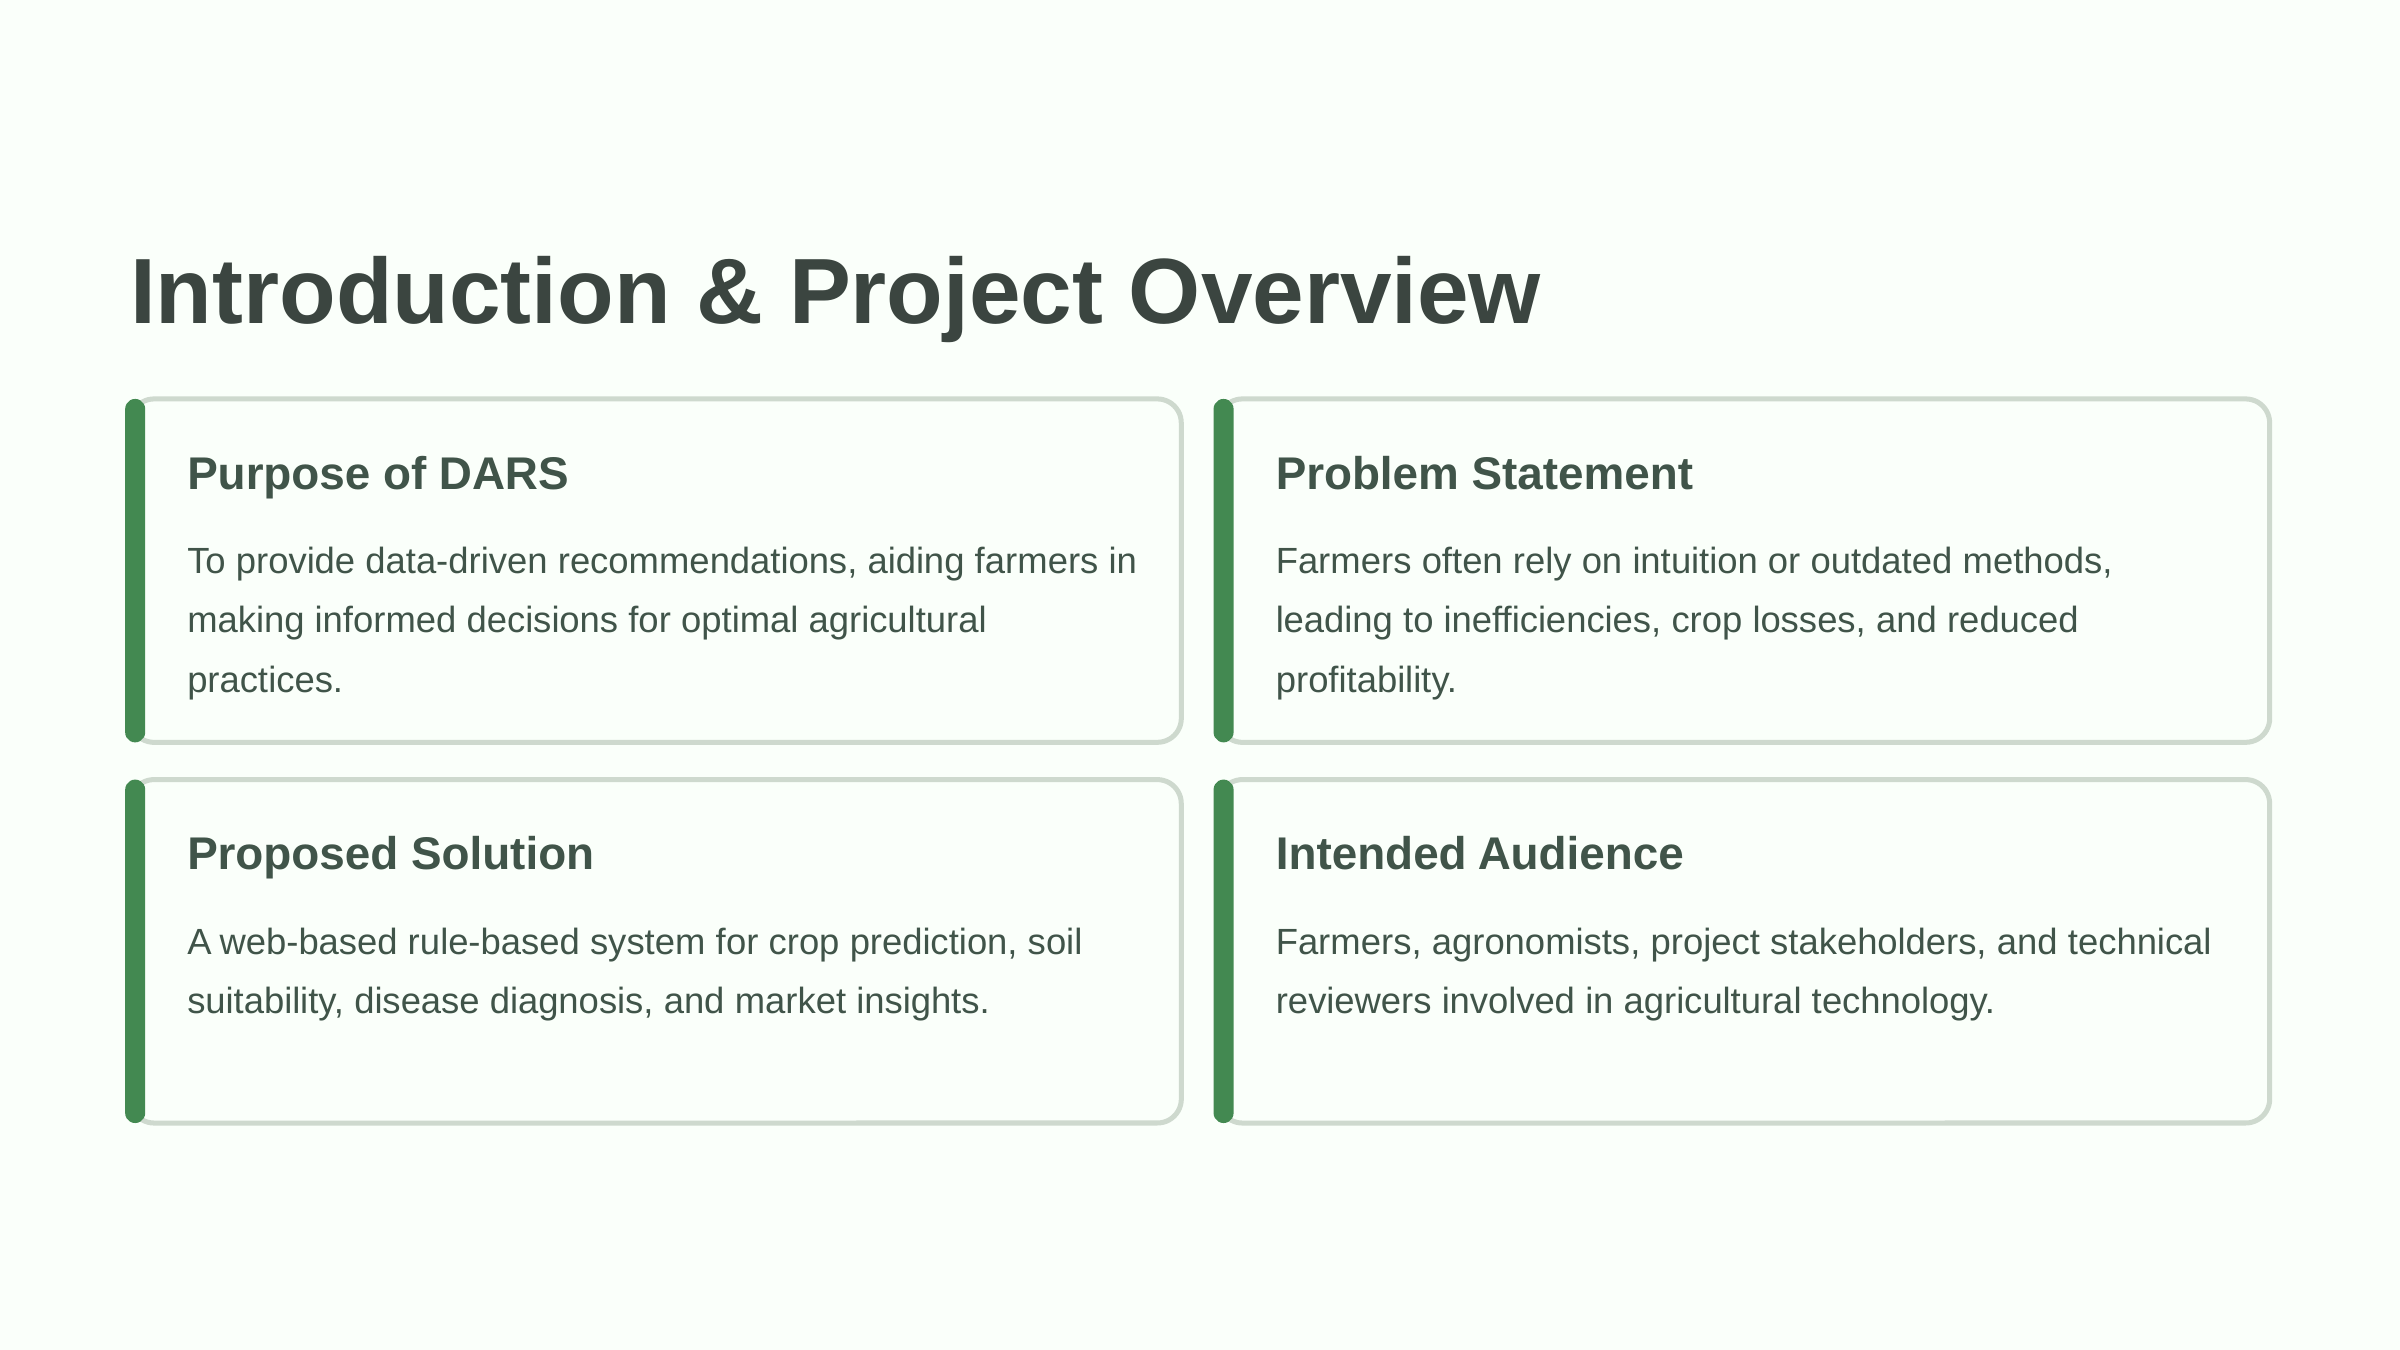

Introduction & Project Overview

Purpose of DARS
Problem Statement
To provide data-driven recommendations, aiding farmers in making informed decisions for optimal agricultural practices.
Farmers often rely on intuition or outdated methods, leading to inefficiencies, crop losses, and reduced profitability.

Proposed Solution
Intended Audience
A web-based rule-based system for crop prediction, soil suitability, disease diagnosis, and market insights.
Farmers, agronomists, project stakeholders, and technical reviewers involved in agricultural technology.